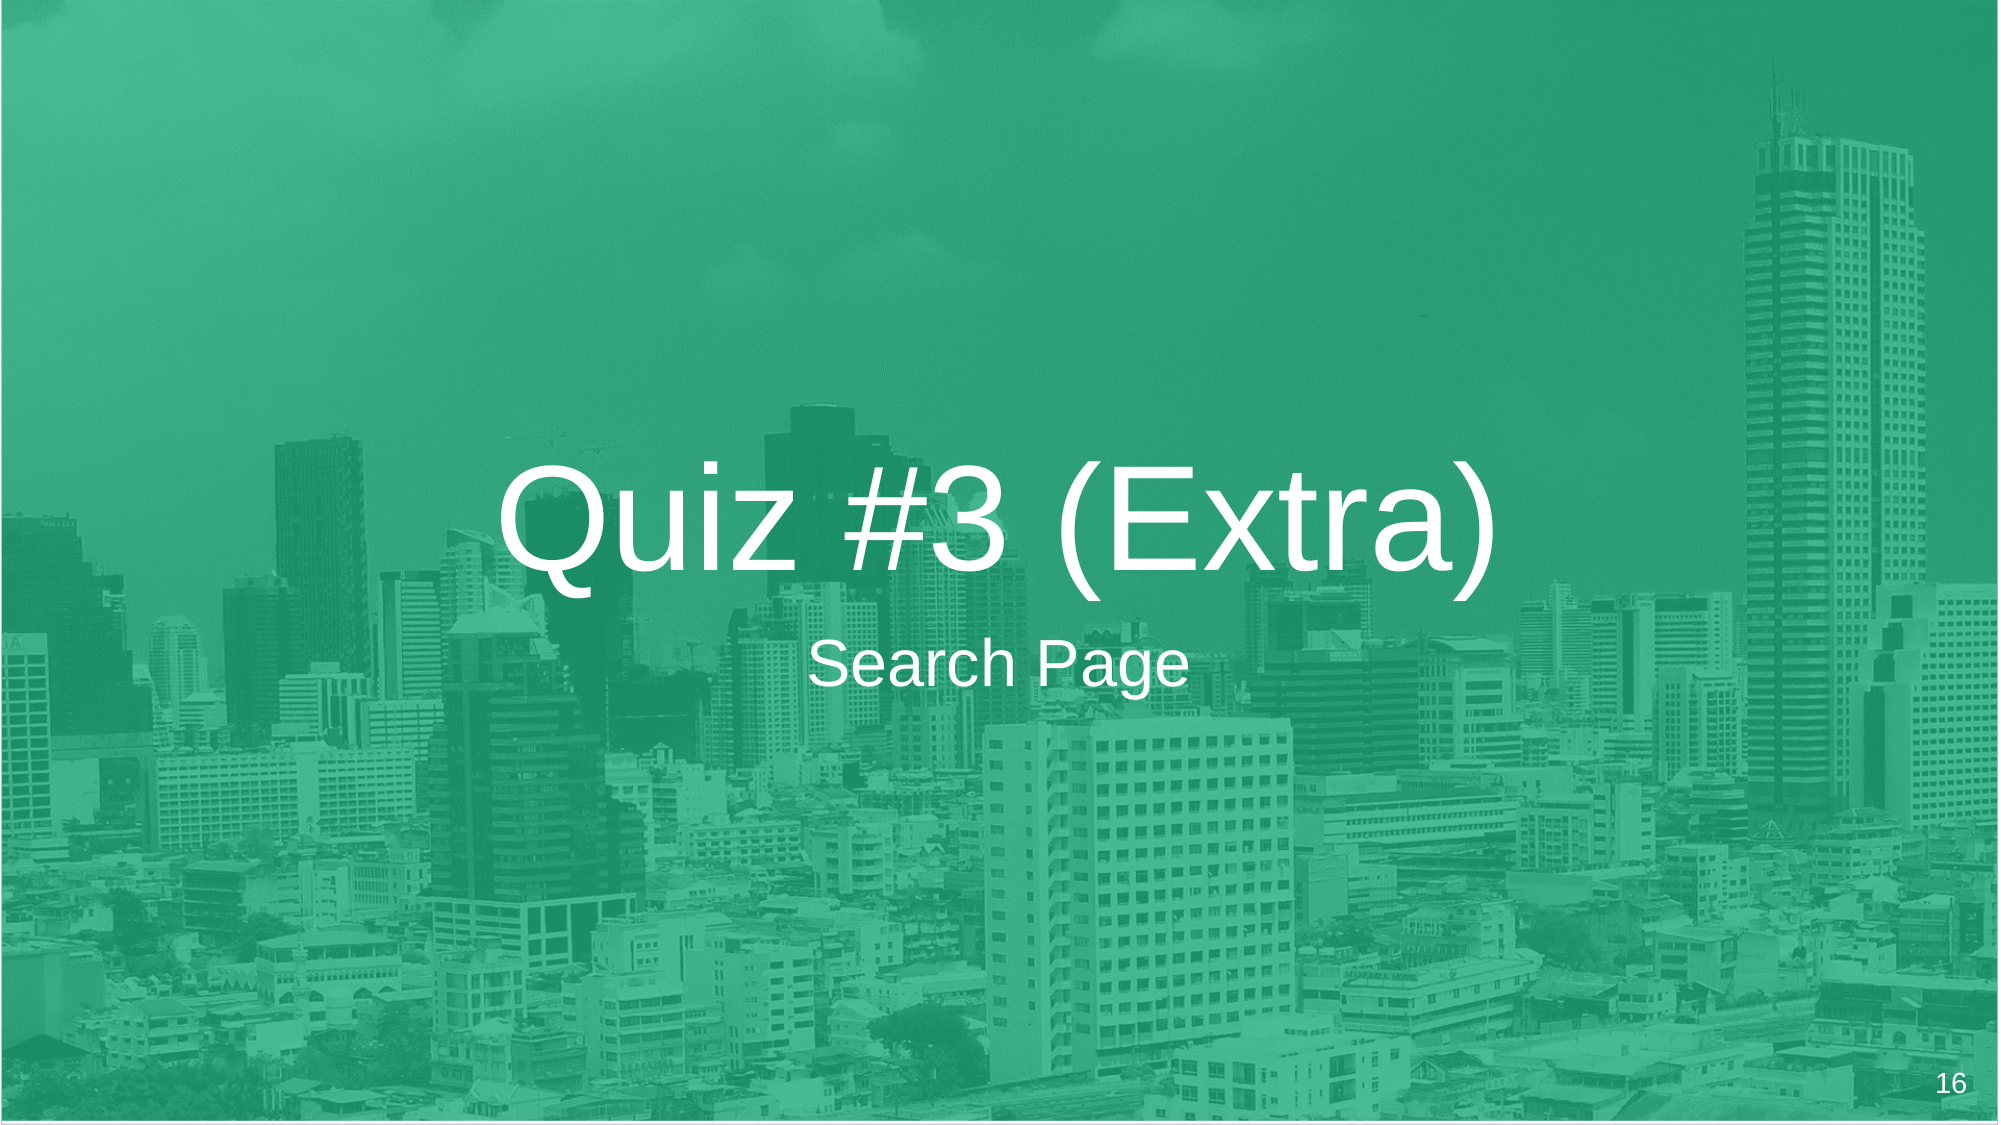

# Quiz #3 (Extra)
Search Page
16